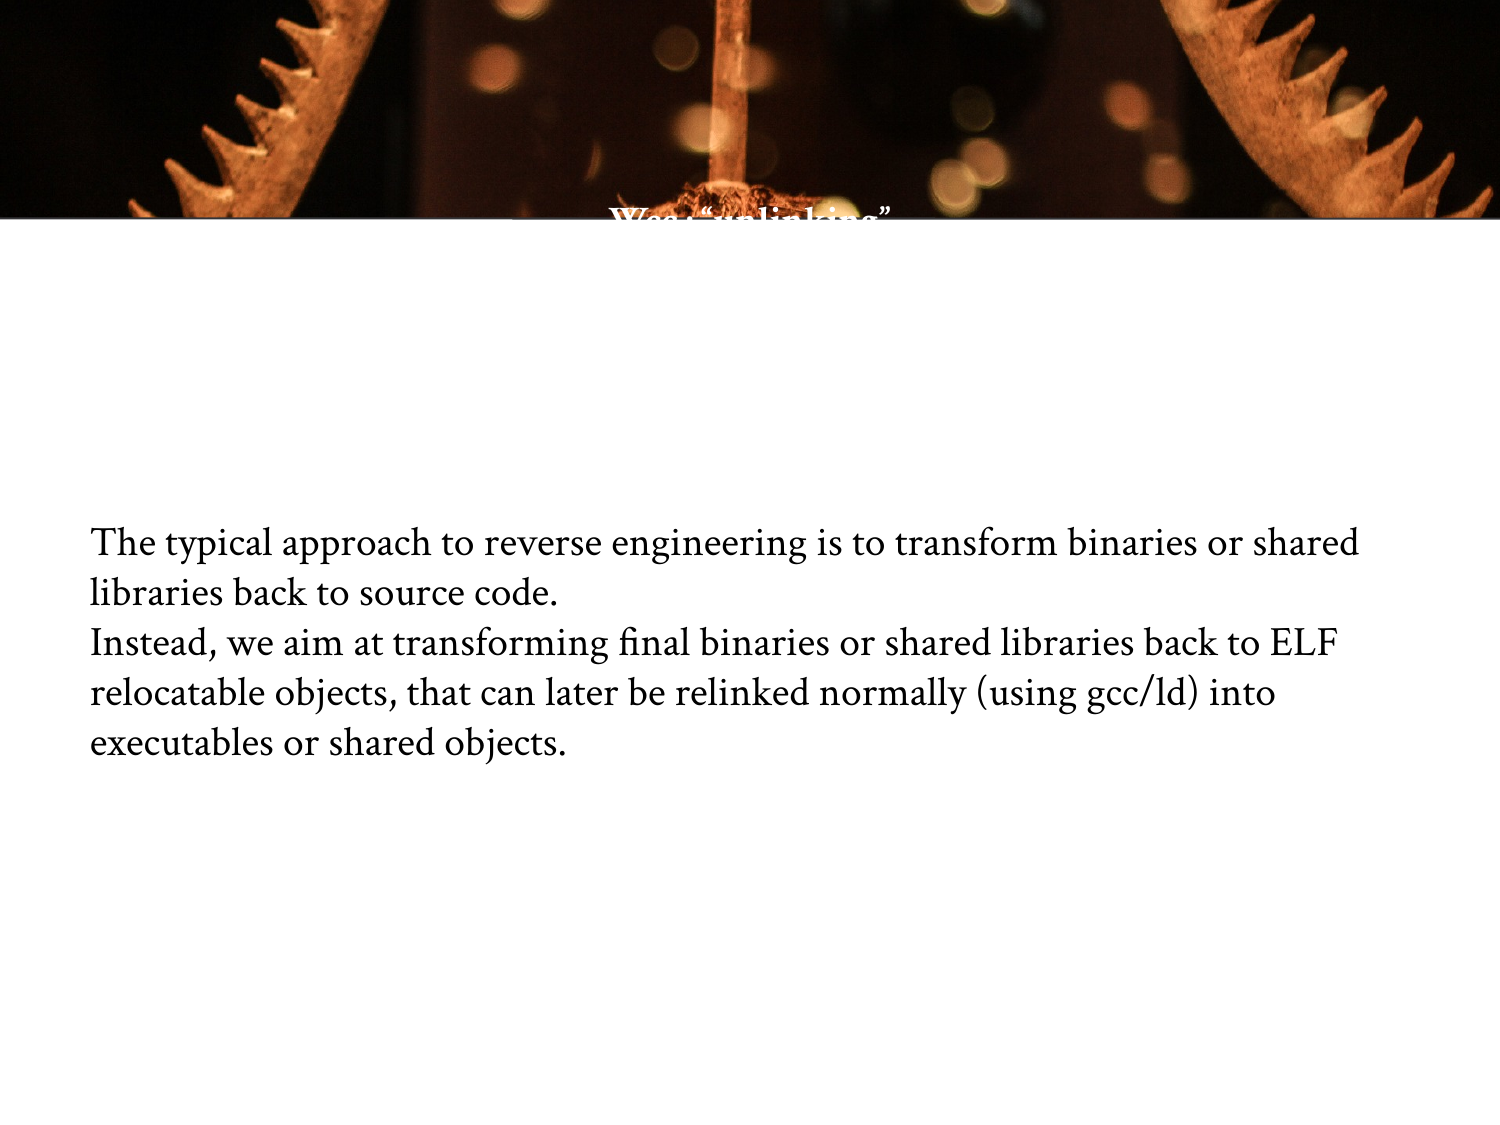

Wcc : “unlinking”
The typical approach to reverse engineering is to transform binaries or shared libraries back to source code.
Instead, we aim at transforming final binaries or shared libraries back to ELF relocatable objects, that can later be relinked normally (using gcc/ld) into executables or shared objects.